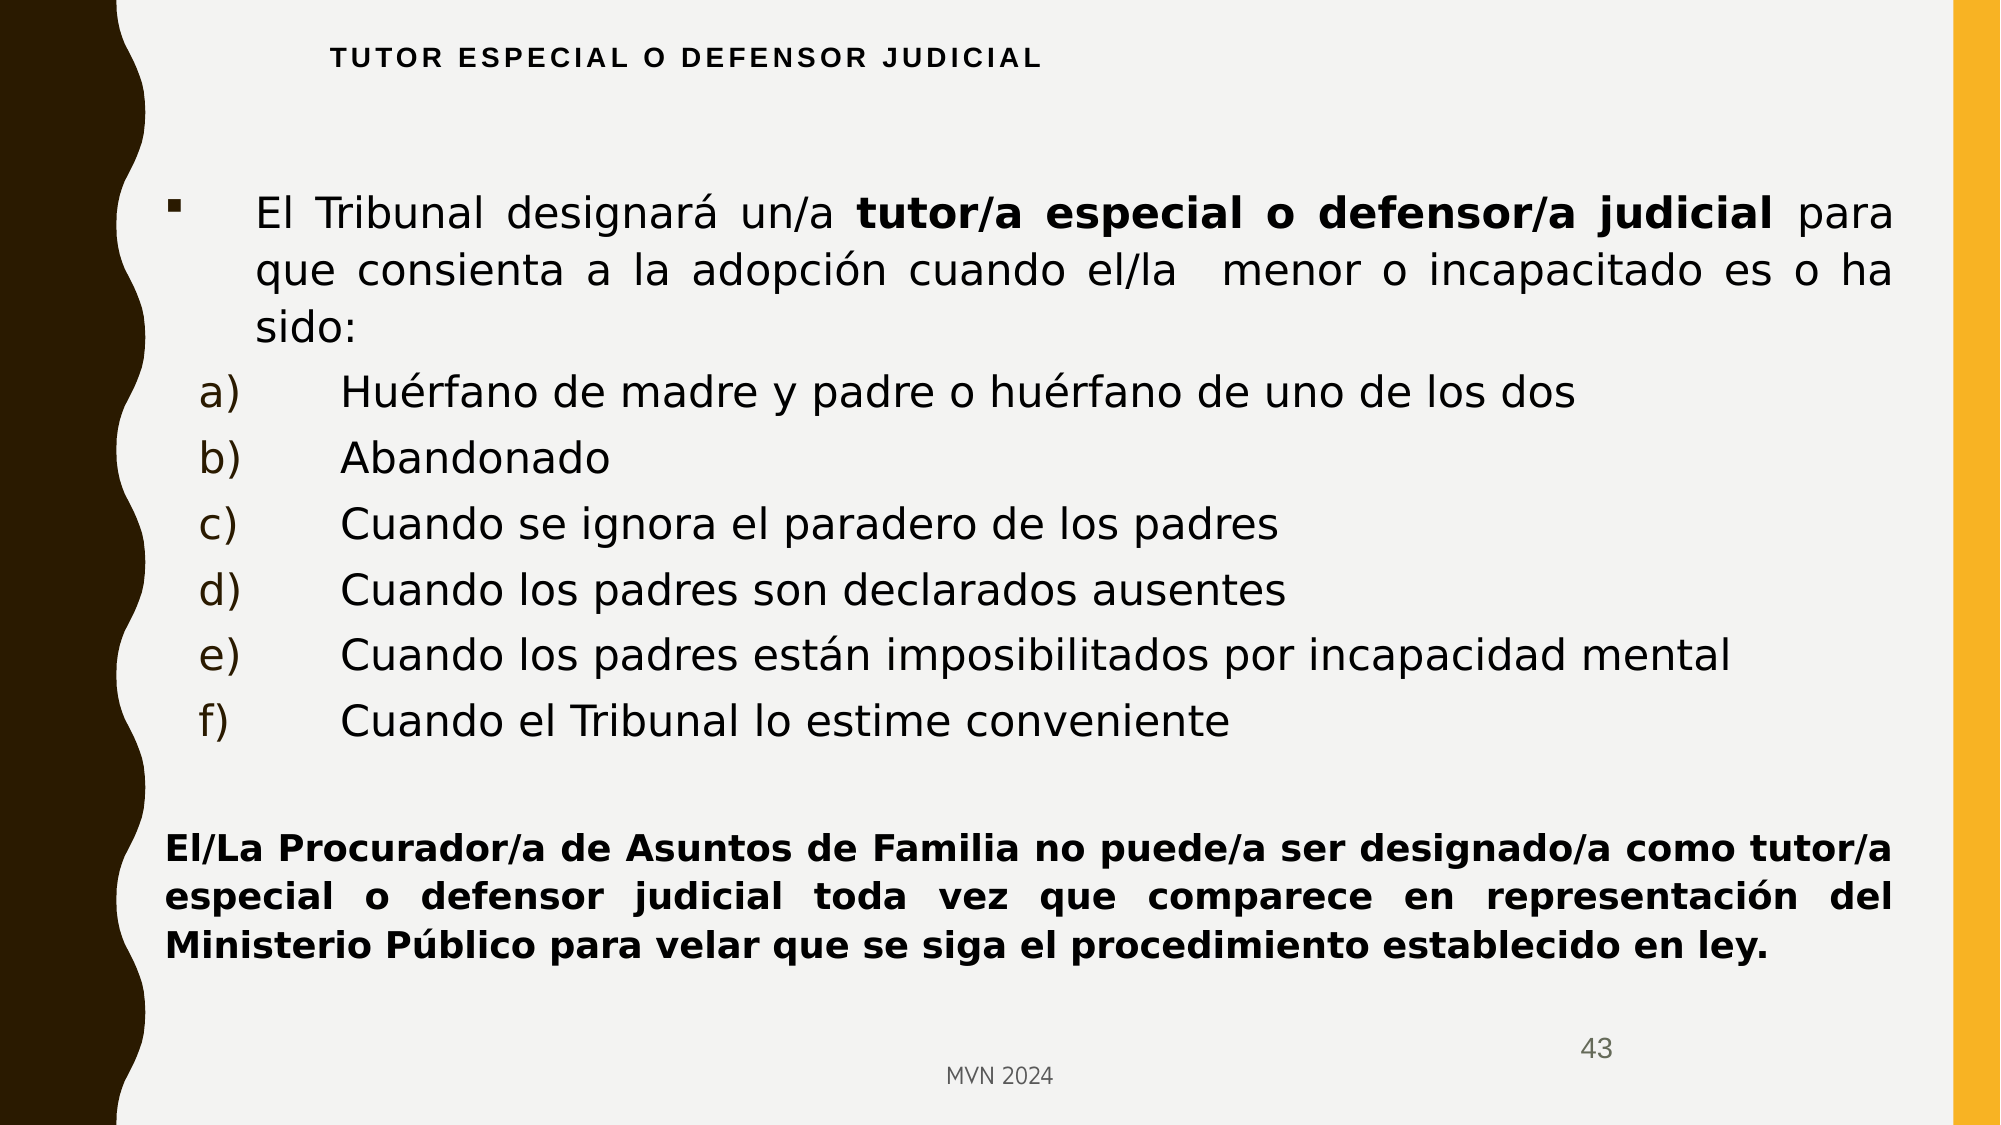

# TUTOR ESPECIAL O DEFENSOR JUDICIAL
El Tribunal designará un/a tutor/a especial o defensor/a judicial para que consienta a la adopción cuando el/la  menor o incapacitado es o ha sido:
Huérfano de madre y padre o huérfano de uno de los dos
Abandonado
Cuando se ignora el paradero de los padres
Cuando los padres son declarados ausentes
Cuando los padres están imposibilitados por incapacidad mental
Cuando el Tribunal lo estime conveniente

El/La Procurador/a de Asuntos de Familia no puede/a ser designado/a como tutor/a especial o defensor judicial toda vez que comparece en representación del Ministerio Público para velar que se siga el procedimiento establecido en ley.

43
MVN 2024